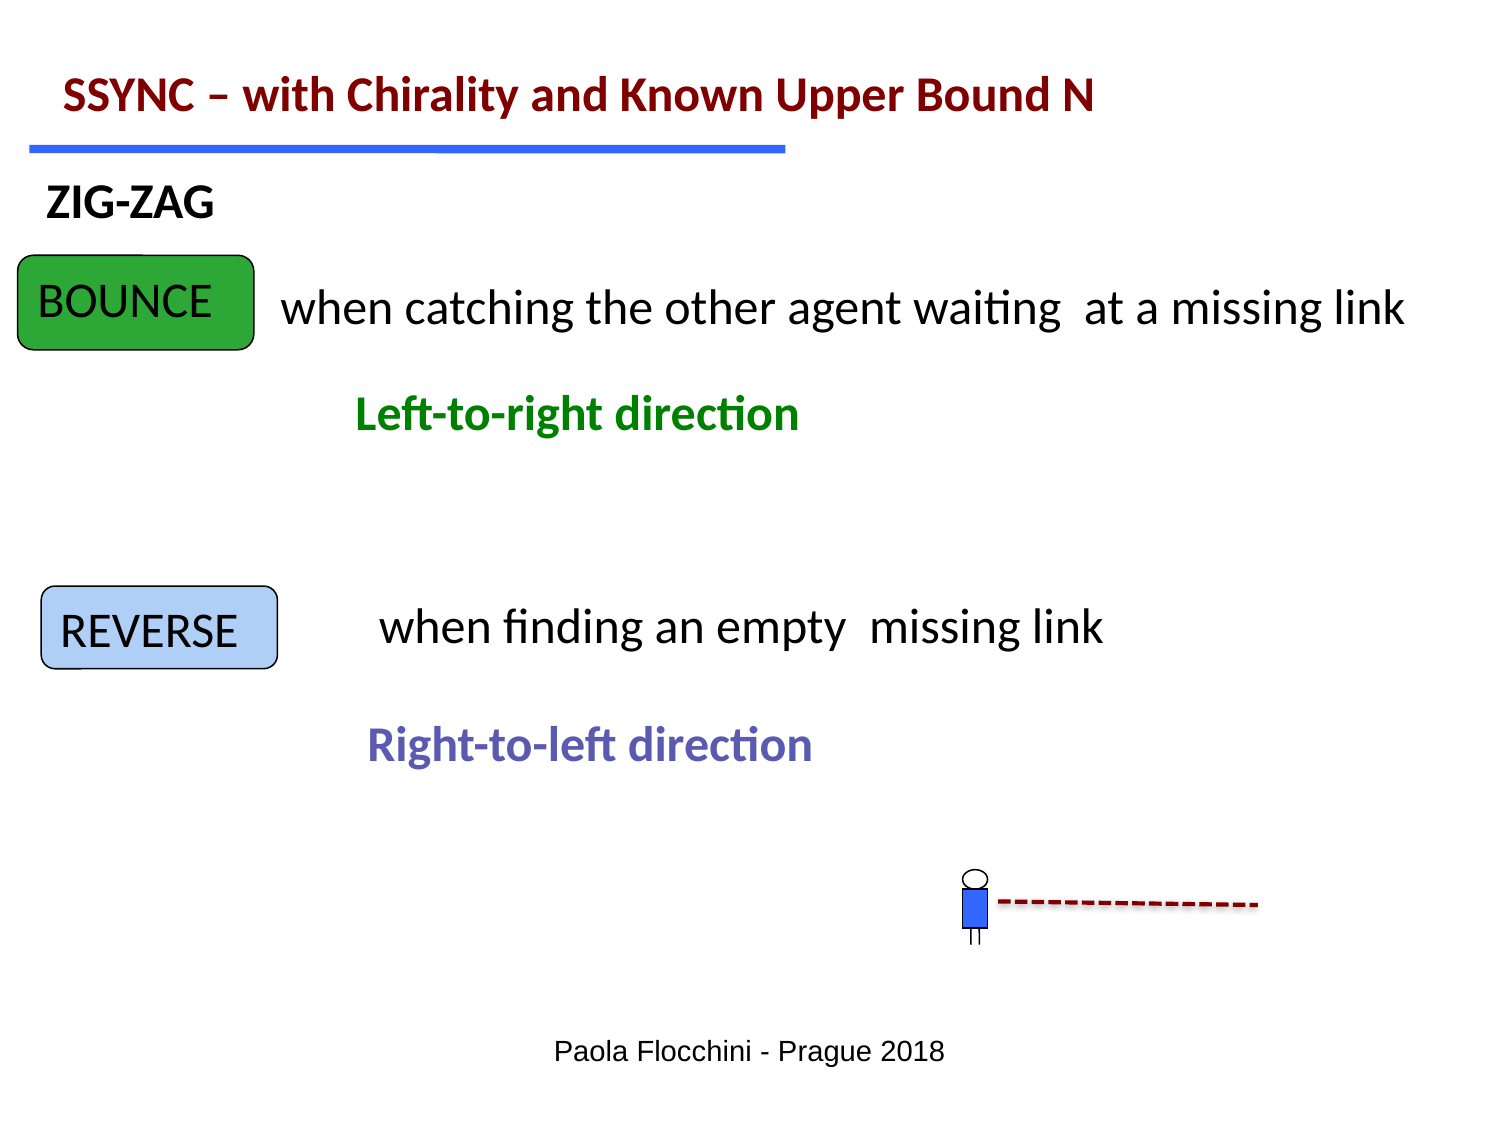

SSYNC – with Chirality and Known Upper Bound N

ZIG-ZAG
BOUNCE
when catching the other agent waiting  at a missing link
Left-to-right direction
REVERSE
when finding an empty  missing link
Right-to-left direction

Paola Flocchini - Prague 2018